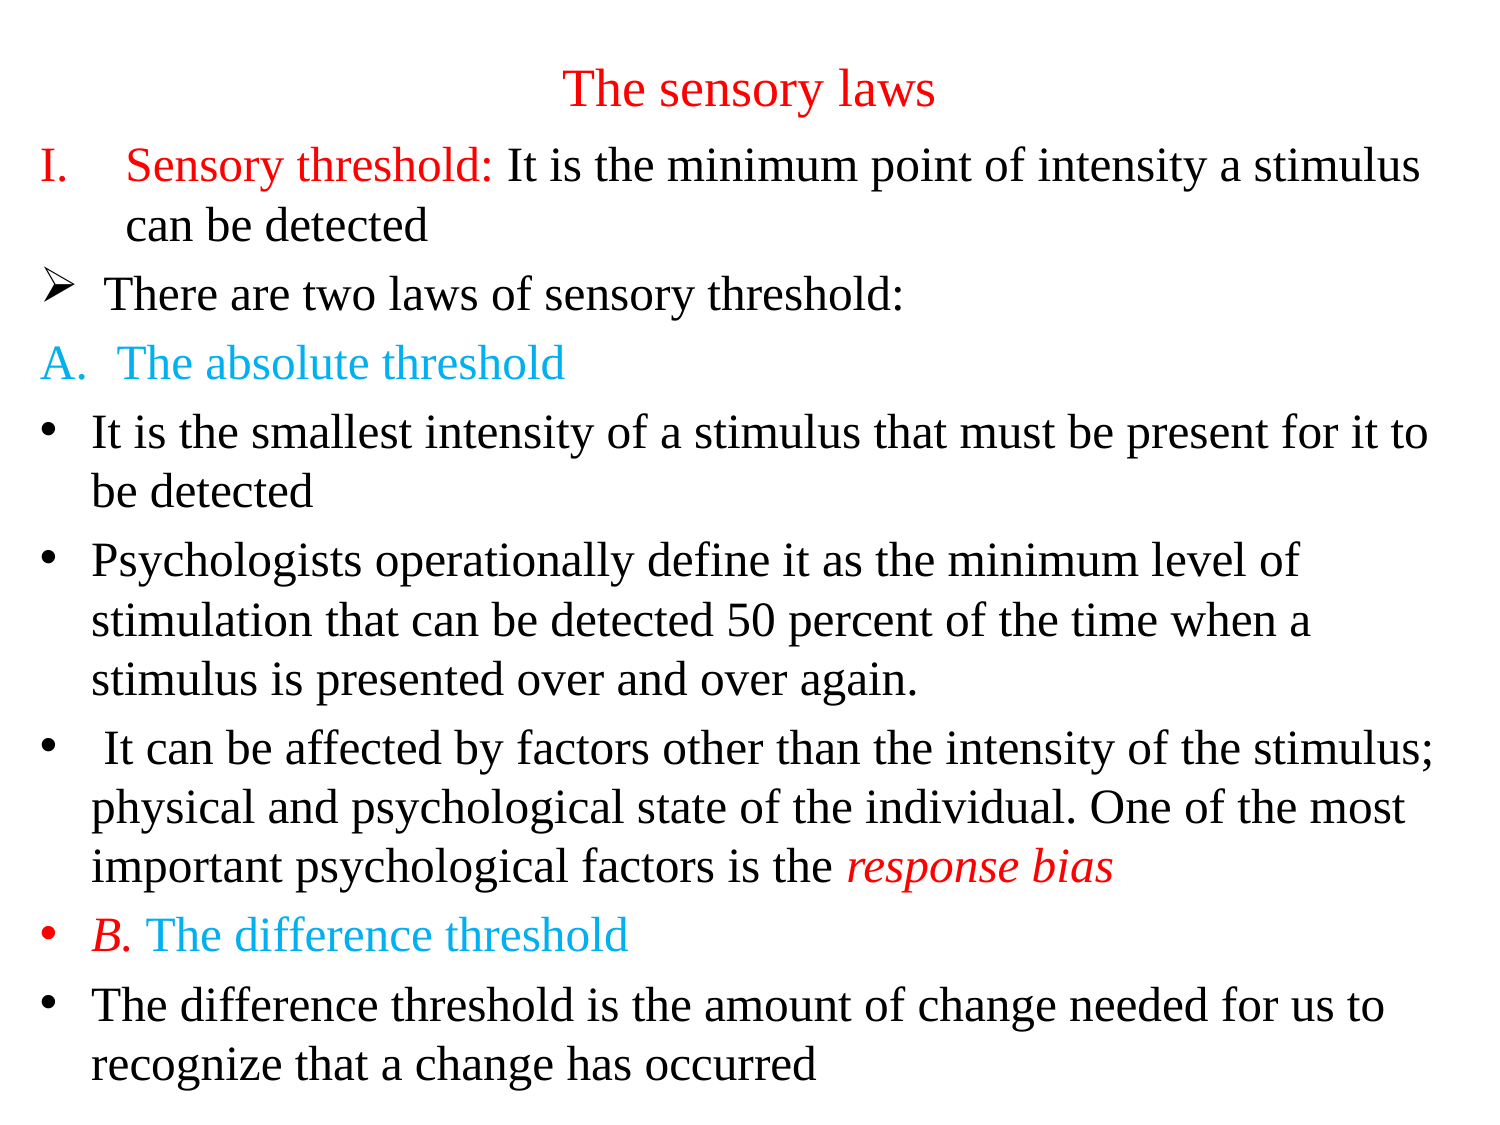

# The sensory laws
Sensory threshold: It is the minimum point of intensity a stimulus can be detected
 There are two laws of sensory threshold:
The absolute threshold
It is the smallest intensity of a stimulus that must be present for it to be detected
Psychologists operationally define it as the minimum level of stimulation that can be detected 50 percent of the time when a stimulus is presented over and over again.
 It can be affected by factors other than the intensity of the stimulus; physical and psychological state of the individual. One of the most important psychological factors is the response bias
B. The difference threshold
The difference threshold is the amount of change needed for us to recognize that a change has occurred